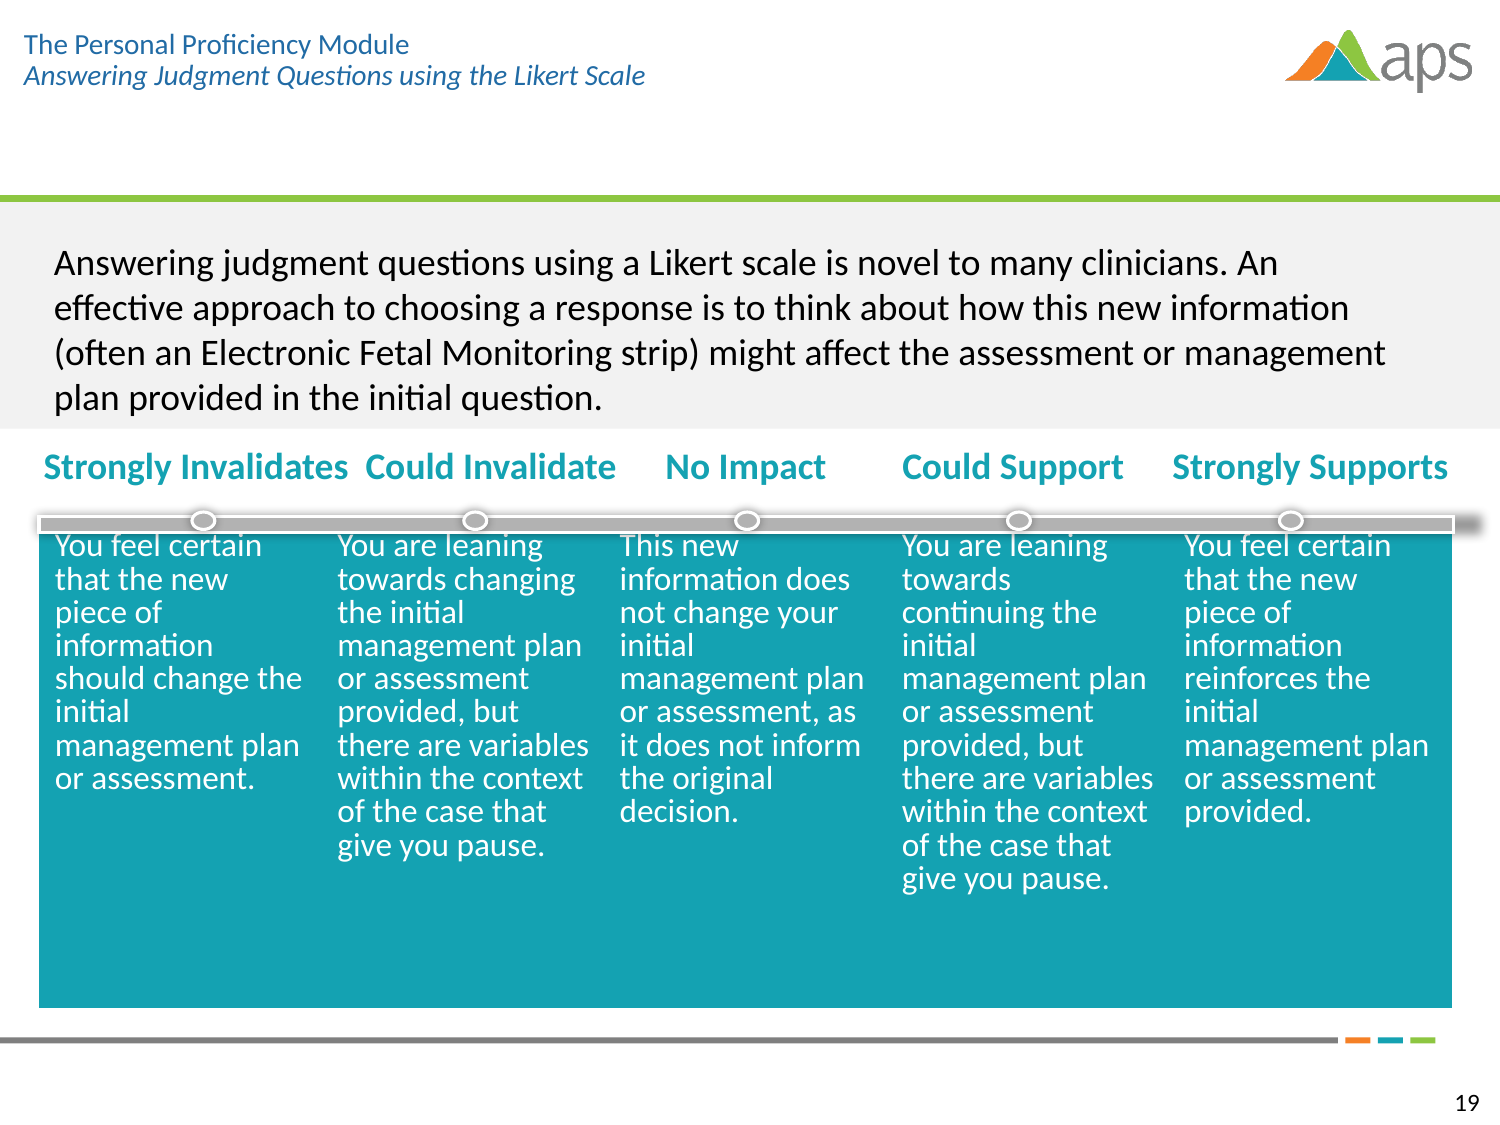

# The Personal Proficiency Module Answering Judgment Questions using the Likert Scale

Answering judgment questions using a Likert scale is novel to many clinicians. An effective approach to choosing a response is to think about how this new information (often an Electronic Fetal Monitoring strip) might affect the assessment or management plan provided in the initial question.
Strongly Invalidates
Could Invalidate
No Impact
Could Support
Strongly Supports

| You feel certain that the new piece of information should change the initial management plan or assessment. | You are leaning towards changing the initial management plan or assessment provided, but there are variables within the context of the case that give you pause. | This new information does not change your initial management plan or assessment, as it does not inform the original decision. | You are leaning towards continuing the initial management plan or assessment provided, but there are variables within the context of the case that give you pause. | You feel certain that the new piece of information reinforces the initial management plan or assessment provided. |
| --- | --- | --- | --- | --- |